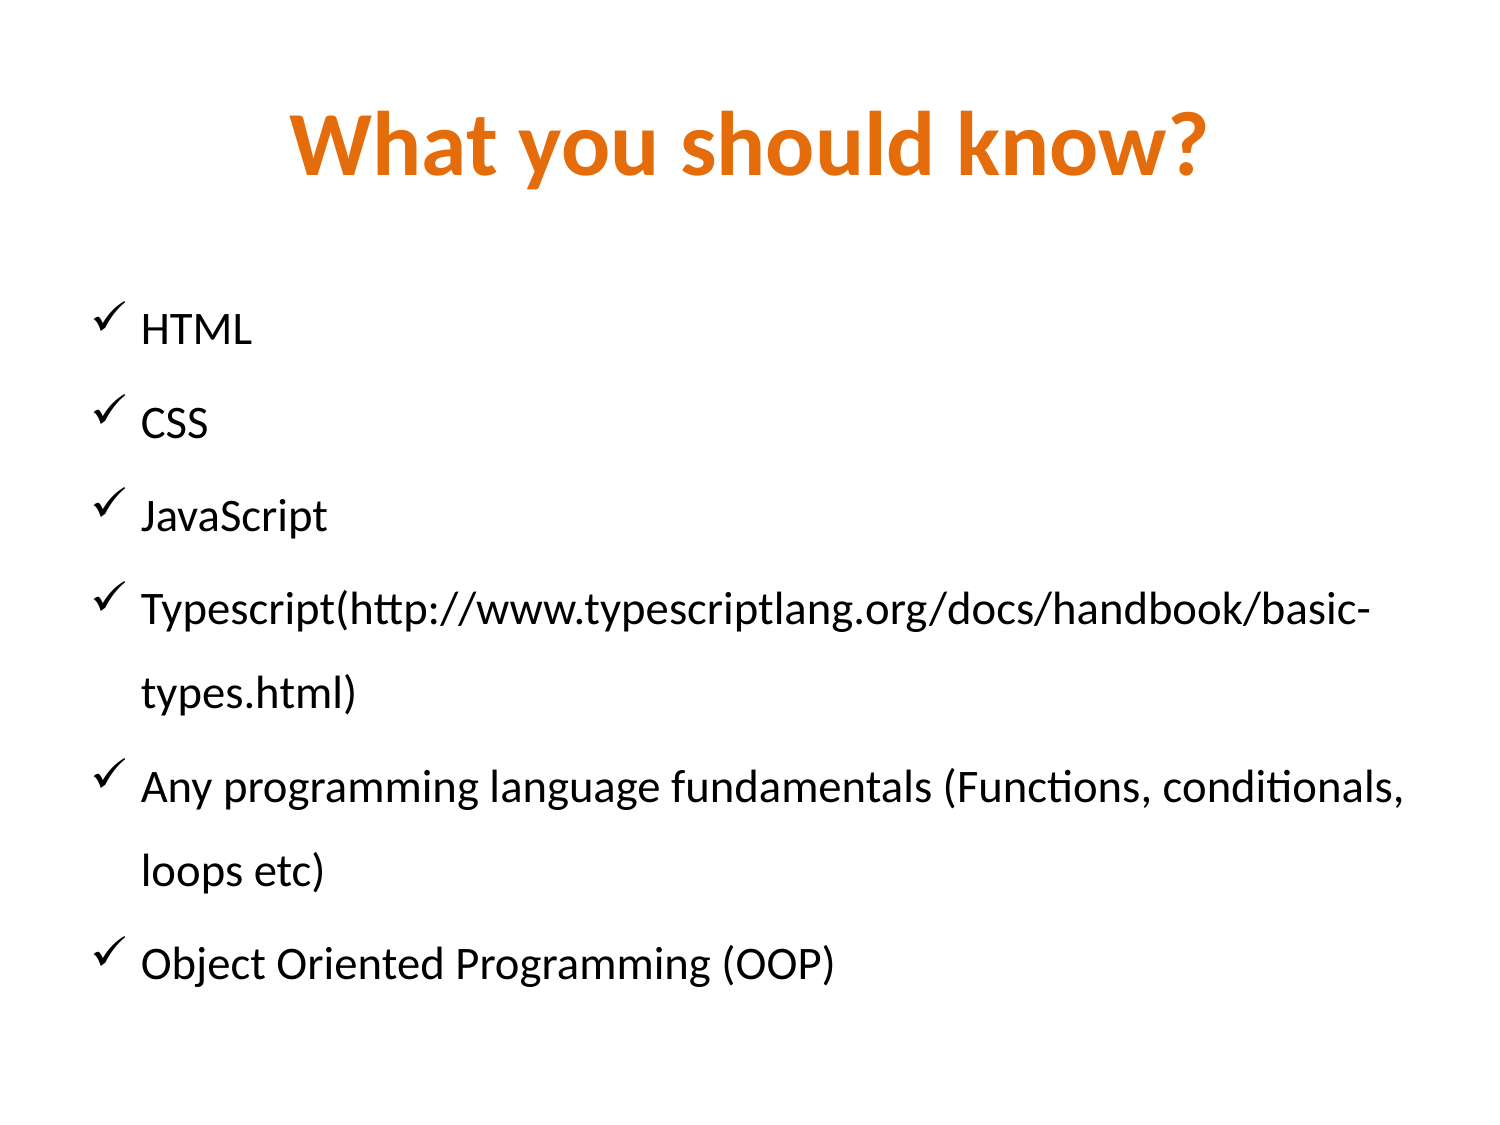

# What you should know?
HTML
CSS
JavaScript
Typescript(http://www.typescriptlang.org/docs/handbook/basic-types.html)
Any programming language fundamentals (Functions, conditionals, loops etc)
Object Oriented Programming (OOP)